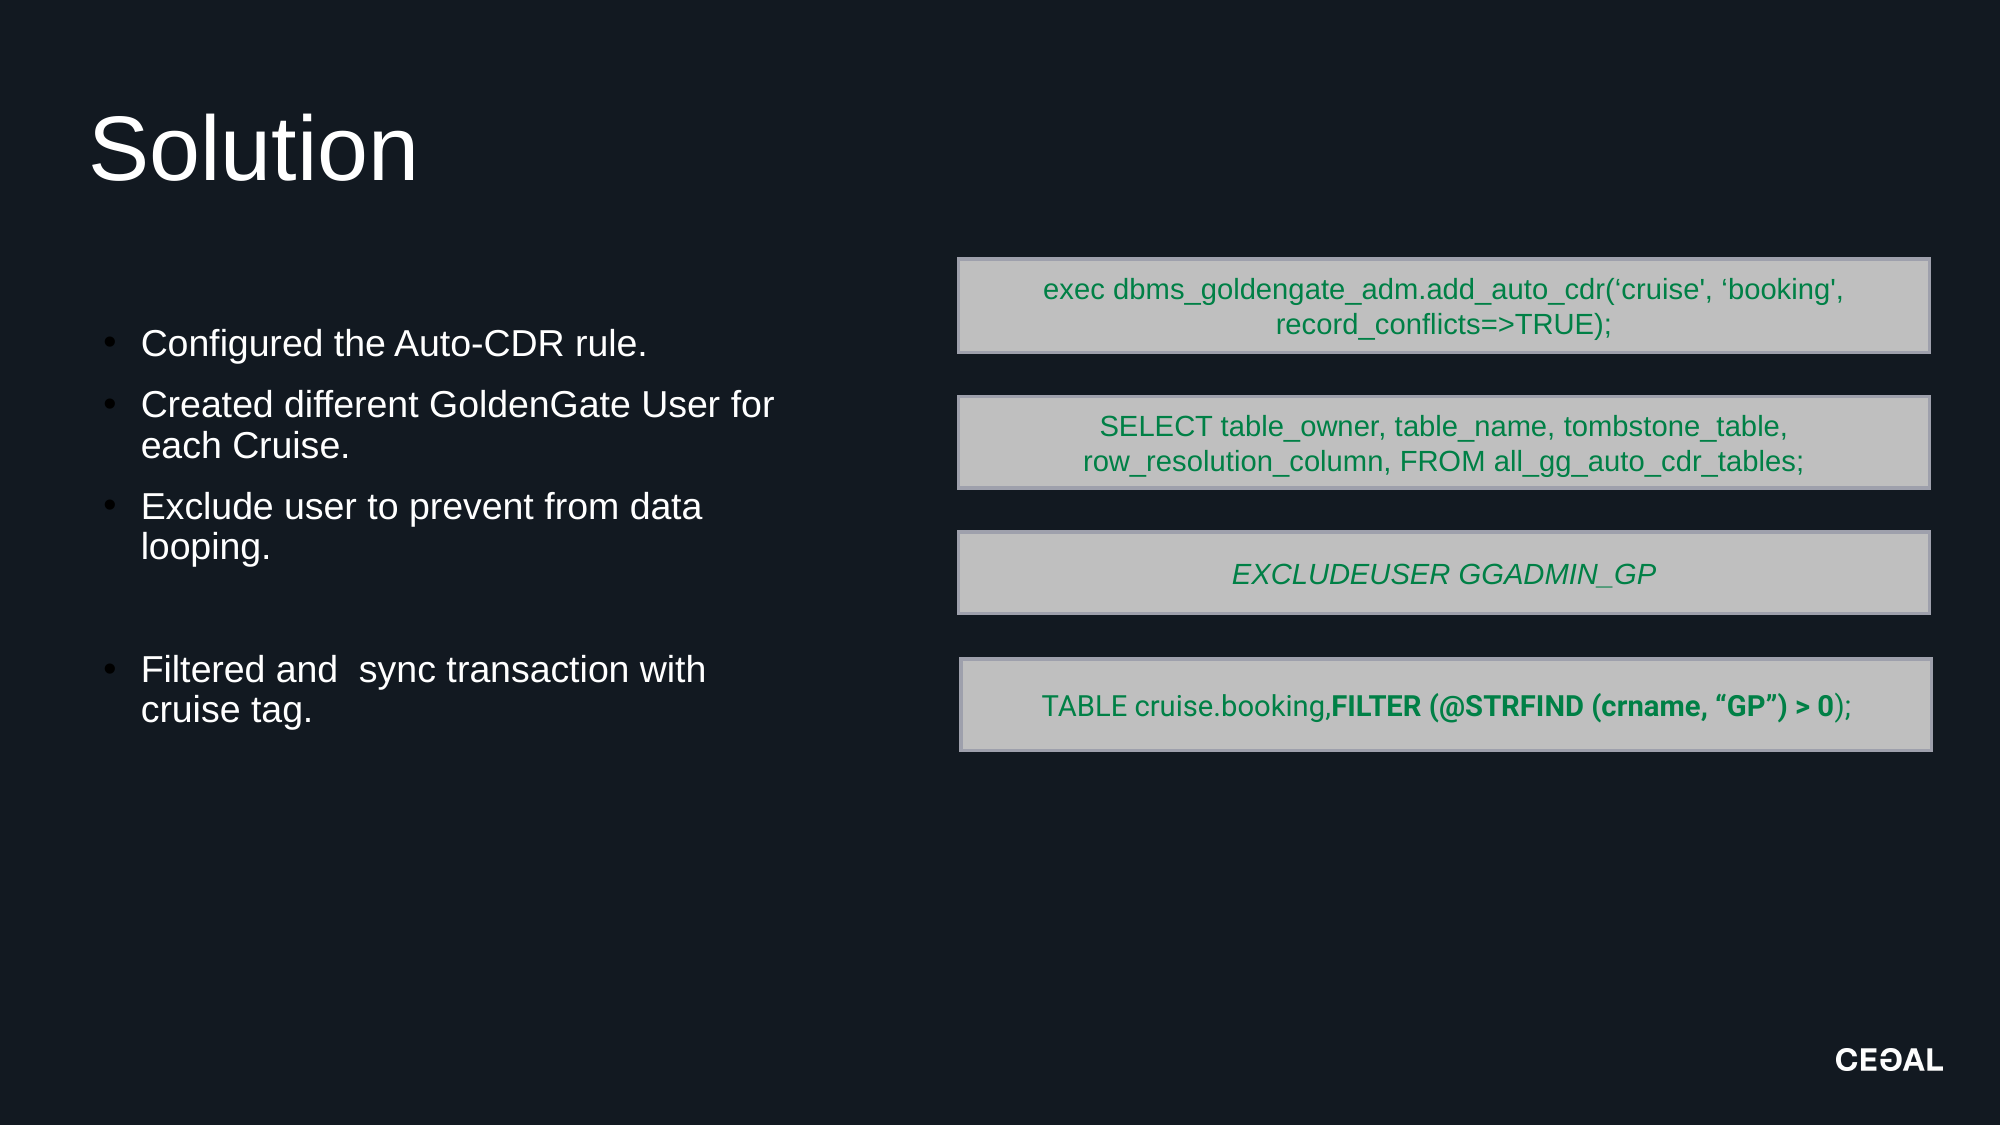

Solution
exec dbms_goldengate_adm.add_auto_cdr(‘cruise', ‘booking', record_conflicts=>TRUE);
Configured the Auto-CDR rule.
Created different GoldenGate User for each Cruise.
Exclude user to prevent from data looping.

Filtered and  sync transaction with cruise tag.

SELECT table_owner, table_name, tombstone_table, row_resolution_column, FROM all_gg_auto_cdr_tables;
EXCLUDEUSER GGADMIN_GP
TABLE cruise.booking,FILTER (@STRFIND (crname, “GP”) > 0);